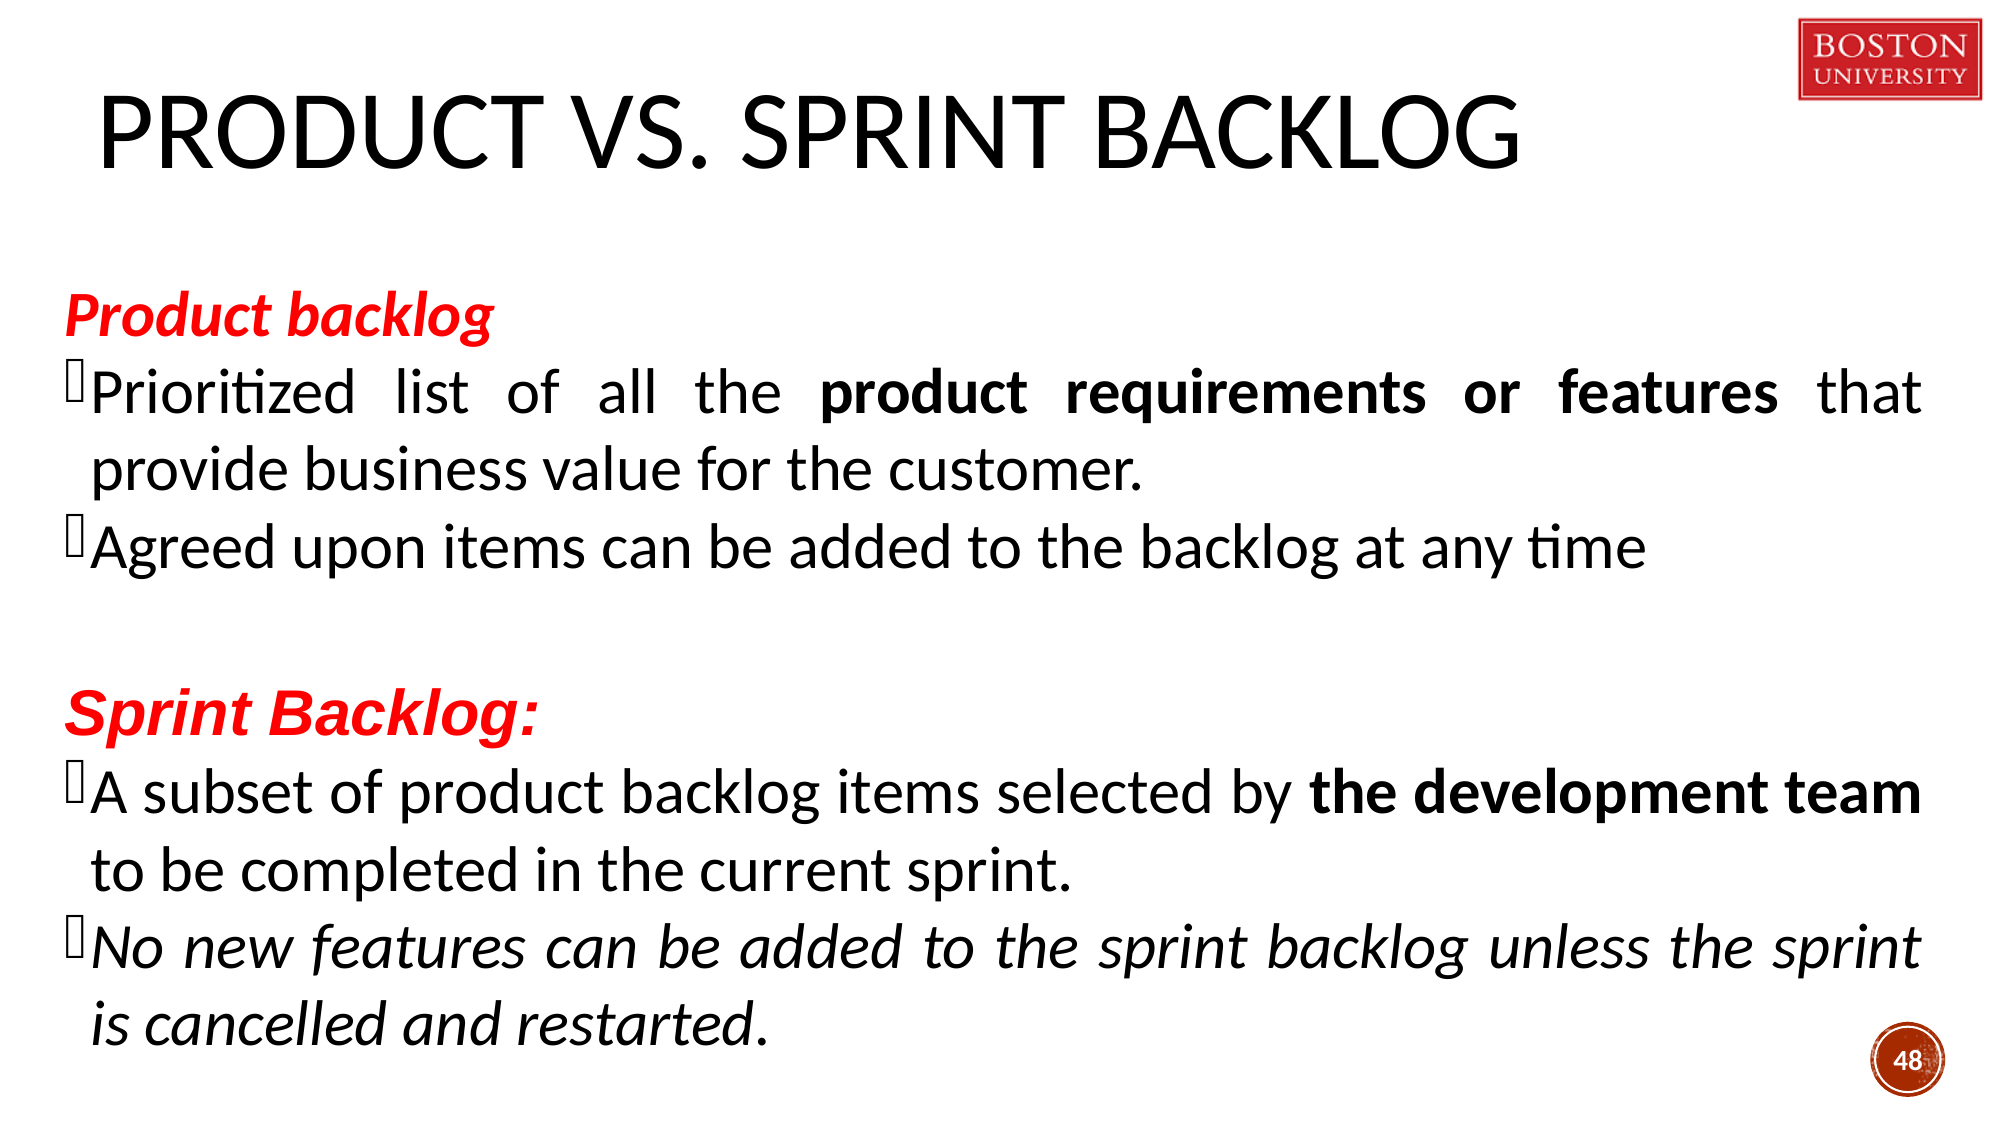

# PRODUCT VS. SPRINT BACKLOG
Product backlog
Prioritized list of all the product requirements or features that provide business value for the customer.
Agreed upon items can be added to the backlog at any time

Sprint Backlog:
A subset of product backlog items selected by the development team to be completed in the current sprint.
No new features can be added to the sprint backlog unless the sprint is cancelled and restarted.

48